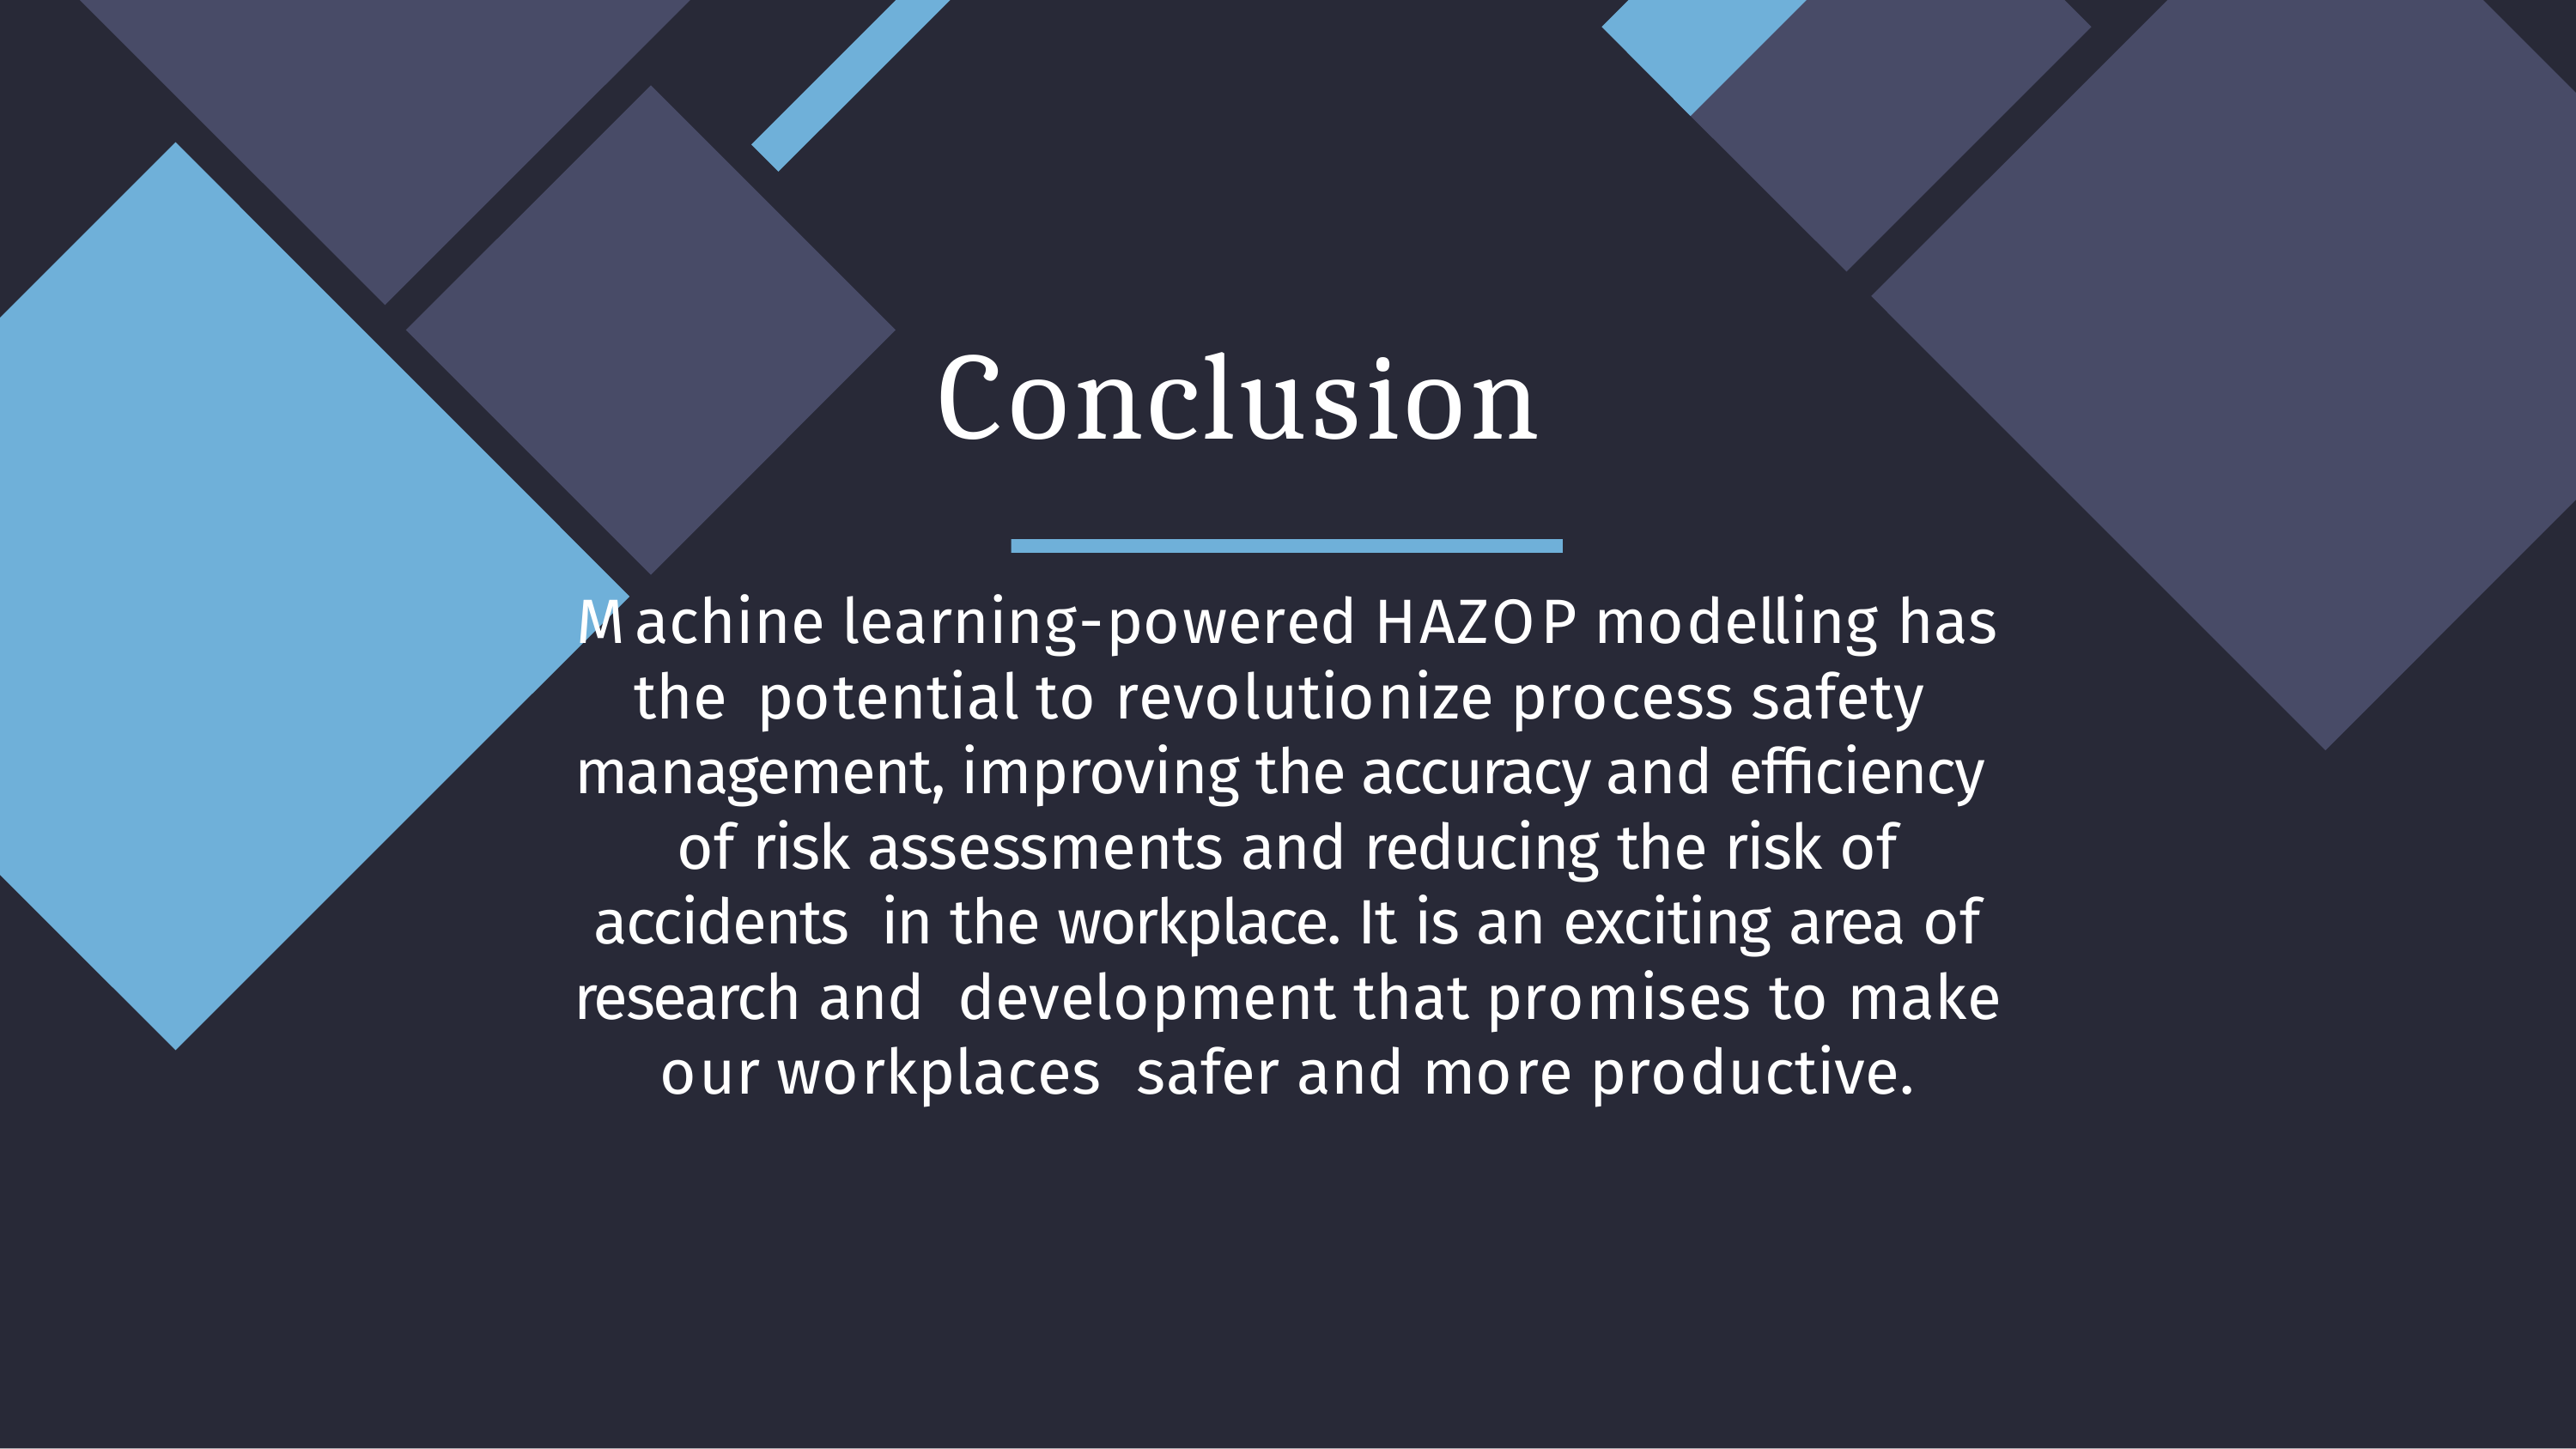

# Conclusion

Machine learning-powered HAZOP modelling has the  potential to revolutionize process safety  management, improving the accuracy and efﬁciency  of risk assessments and reducing the risk of accidents  in the workplace. It is an exciting area of research and  development that promises to make our workplaces  safer and more productive.